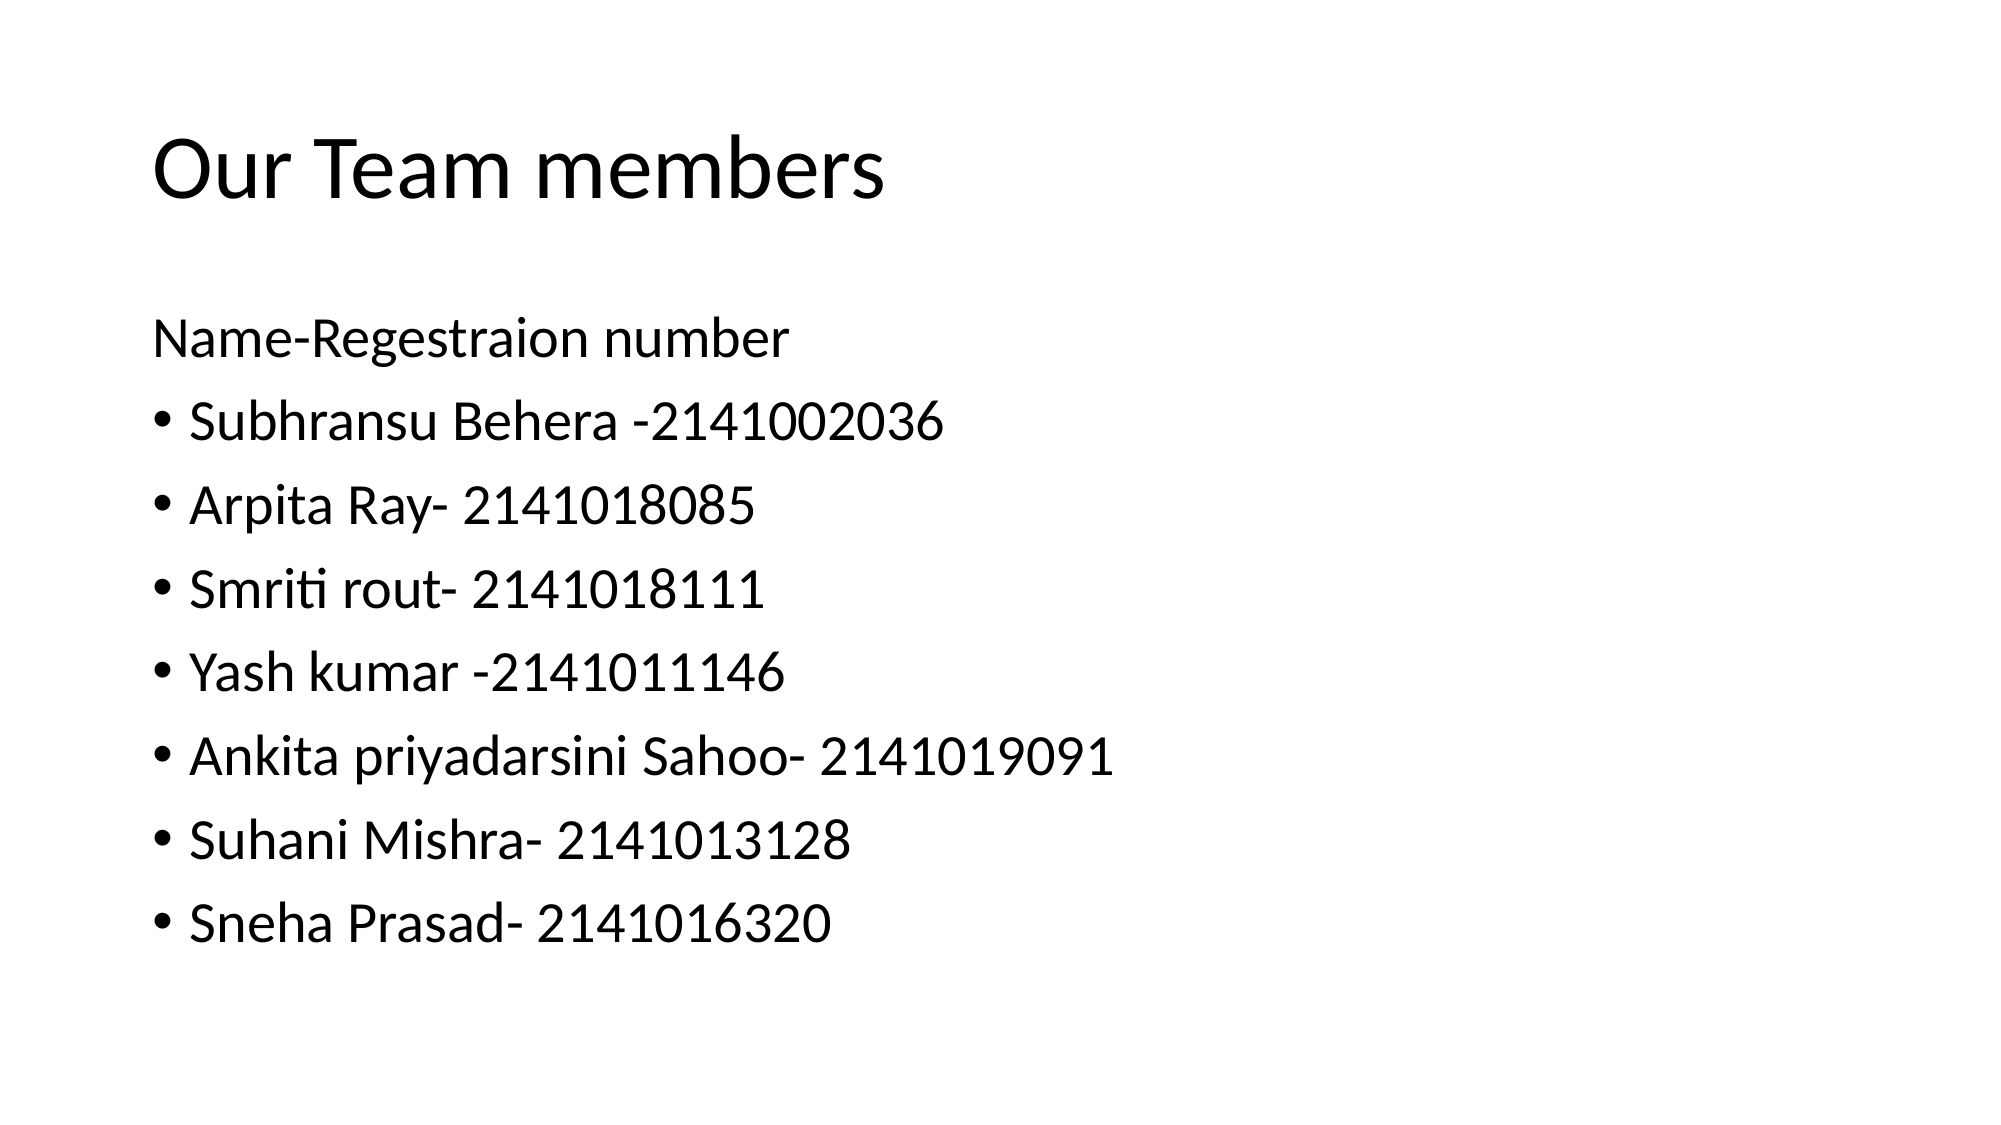

# Our Team members
Name-Regestraion number
Subhransu Behera -2141002036
Arpita Ray- 2141018085
Smriti rout- 2141018111
Yash kumar -2141011146
Ankita priyadarsini Sahoo- 2141019091
Suhani Mishra- 2141013128
Sneha Prasad- 2141016320